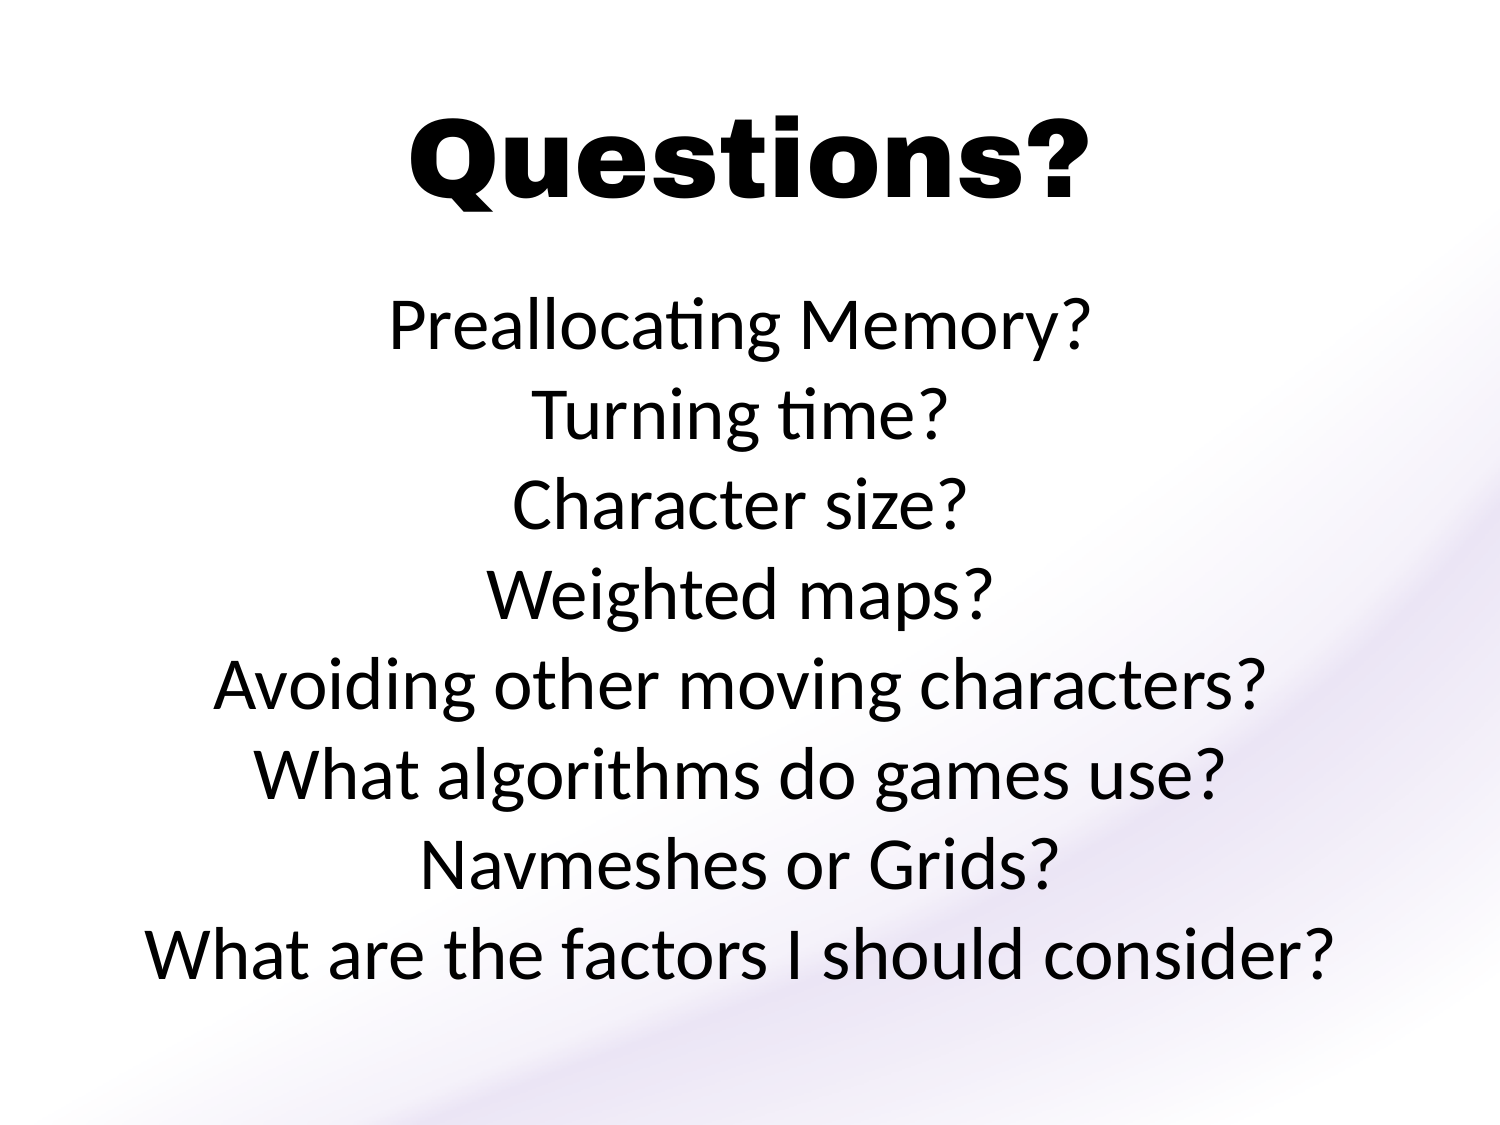

Questions?
Preallocating Memory?
Turning time?
Character size?
Weighted maps?
Avoiding other moving characters?
What algorithms do games use?
Navmeshes or Grids?
What are the factors I should consider?